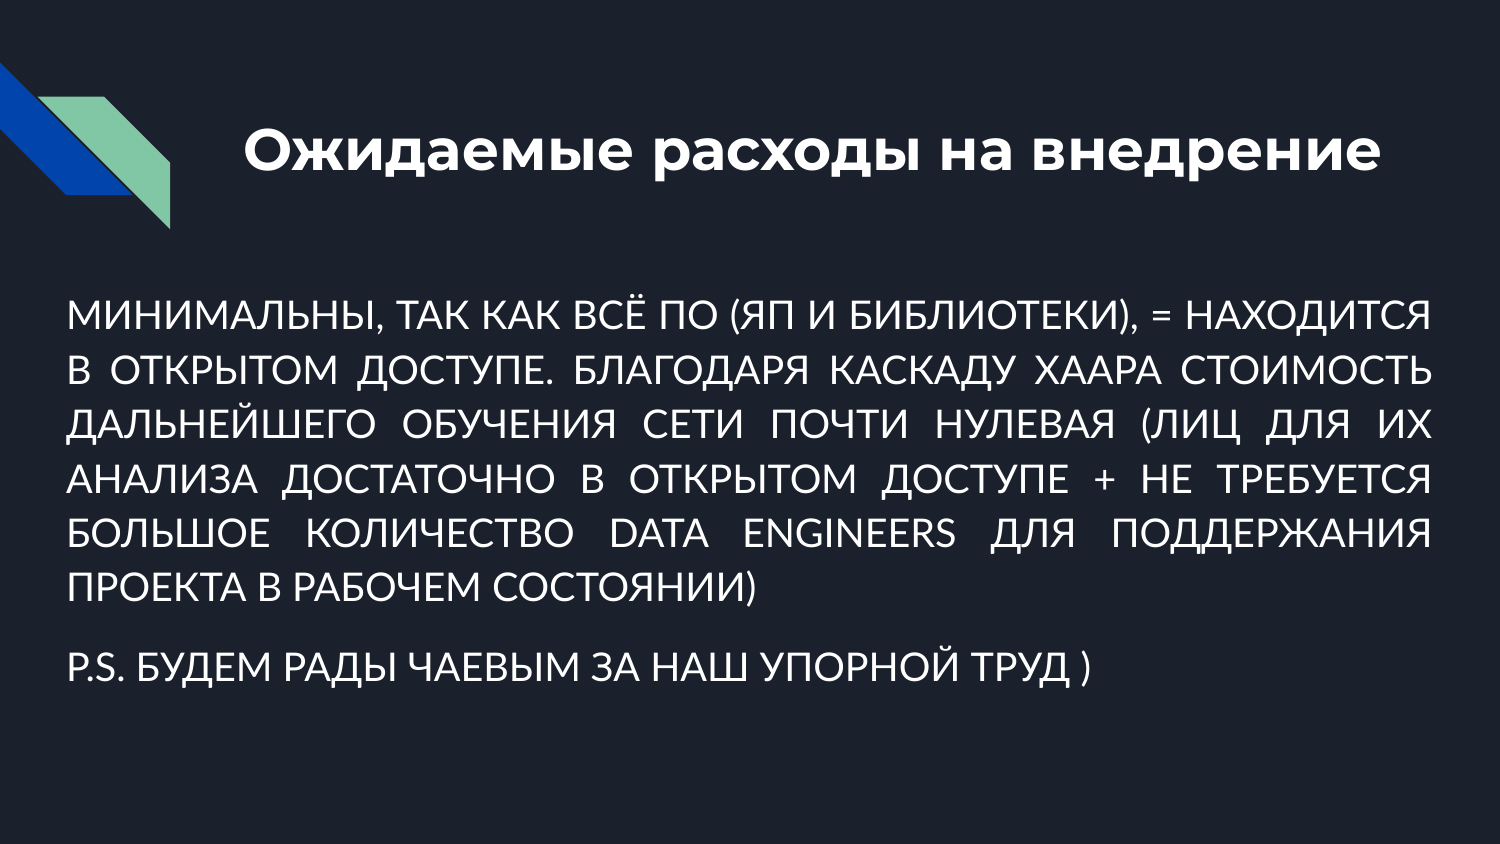

# Ожидаемые расходы на внедрение
МИНИМАЛЬНЫ, ТАК КАК ВСЁ ПО (ЯП И БИБЛИОТЕКИ), = НАХОДИТСЯ В ОТКРЫТОМ ДОСТУПЕ. БЛАГОДАРЯ КАСКАДУ ХААРА СТОИМОСТЬ ДАЛЬНЕЙШЕГО ОБУЧЕНИЯ СЕТИ ПОЧТИ НУЛЕВАЯ (ЛИЦ ДЛЯ ИХ АНАЛИЗА ДОСТАТОЧНО В ОТКРЫТОМ ДОСТУПЕ + НЕ ТРЕБУЕТСЯ БОЛЬШОЕ КОЛИЧЕСТВО DATA ENGINEERS ДЛЯ ПОДДЕРЖАНИЯ ПРОЕКТА В РАБОЧЕМ СОСТОЯНИИ)
P.S. БУДЕМ РАДЫ ЧАЕВЫМ ЗА НАШ УПОРНОЙ ТРУД )